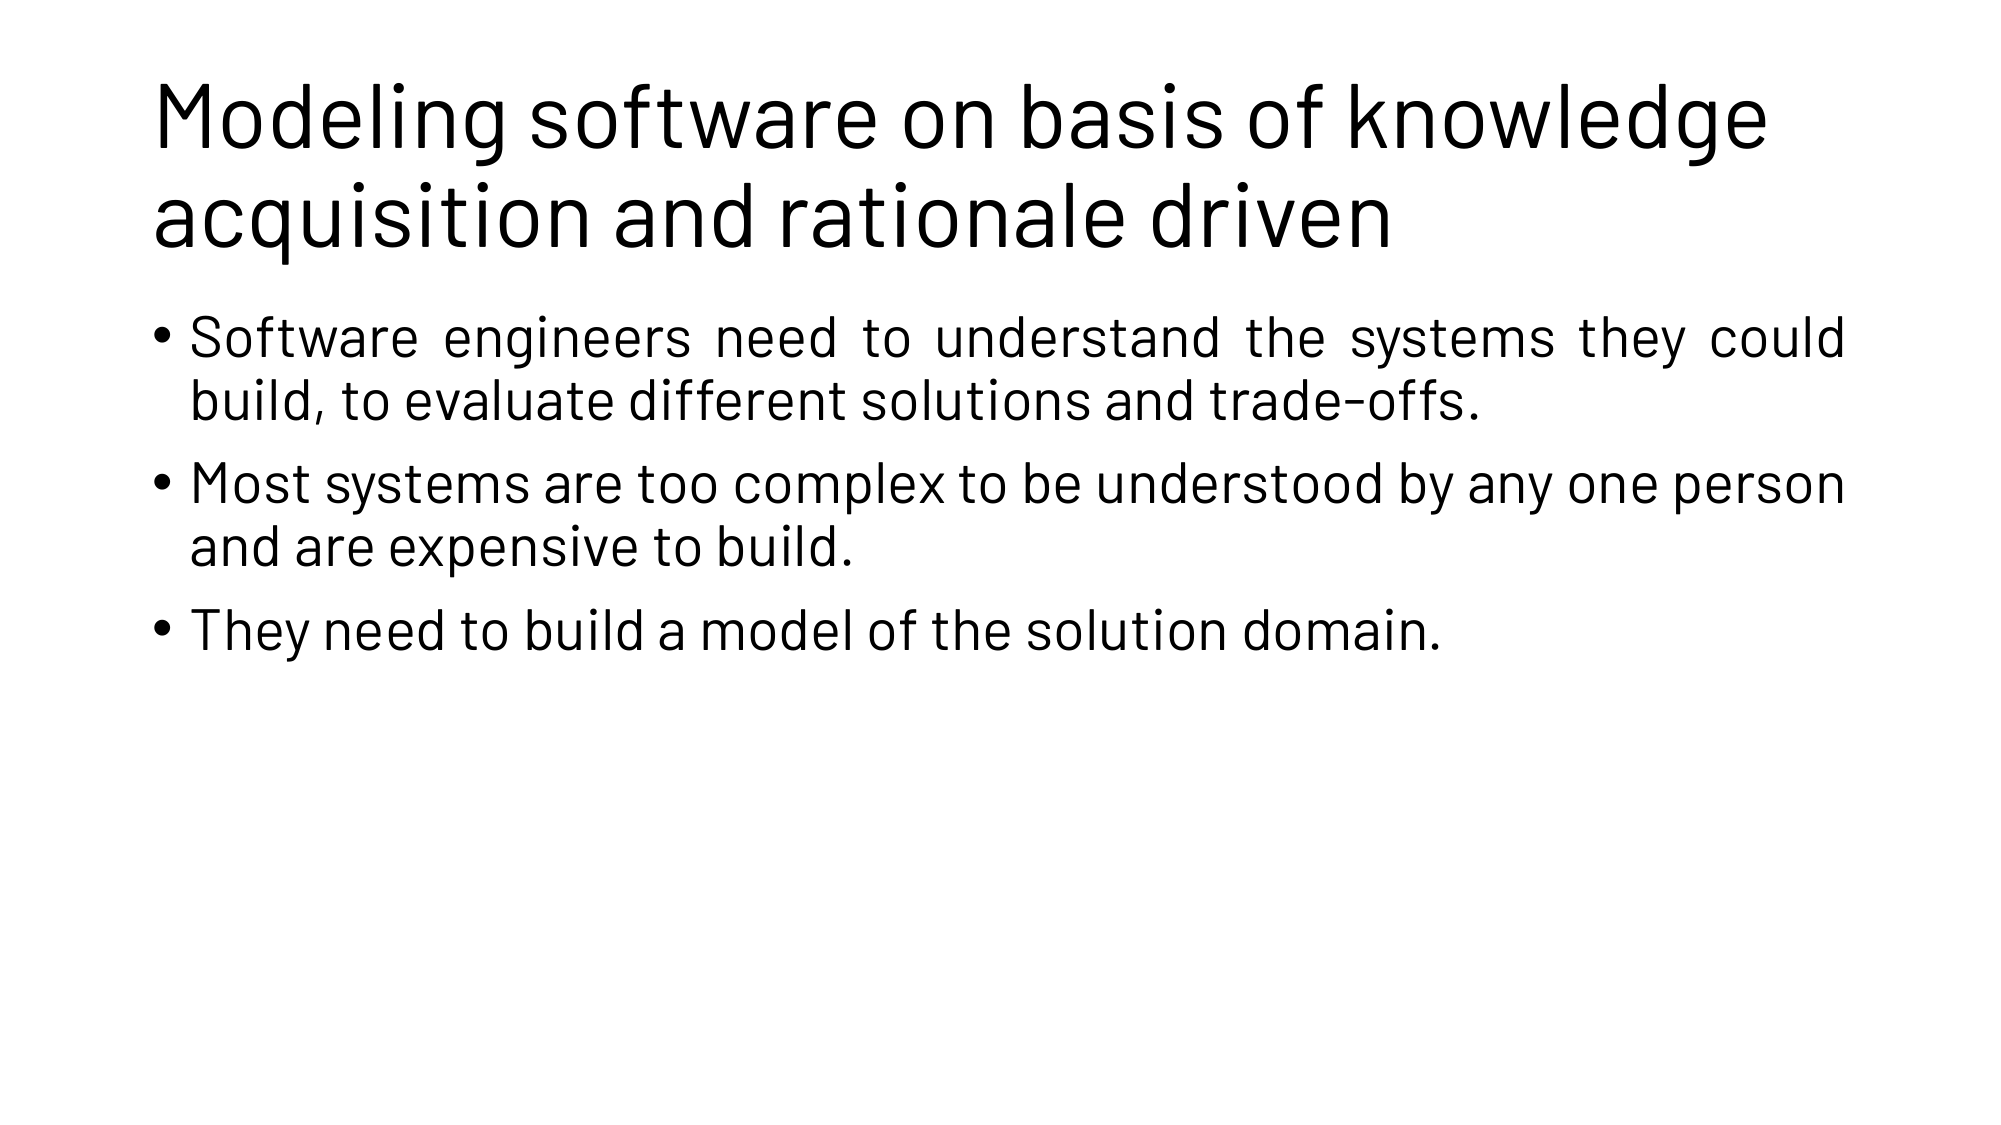

# Modeling software on basis of knowledge acquisition and rationale driven
Software engineers need to understand the systems they could build, to evaluate different solutions and trade-offs.
Most systems are too complex to be understood by any one person and are expensive to build.
They need to build a model of the solution domain.